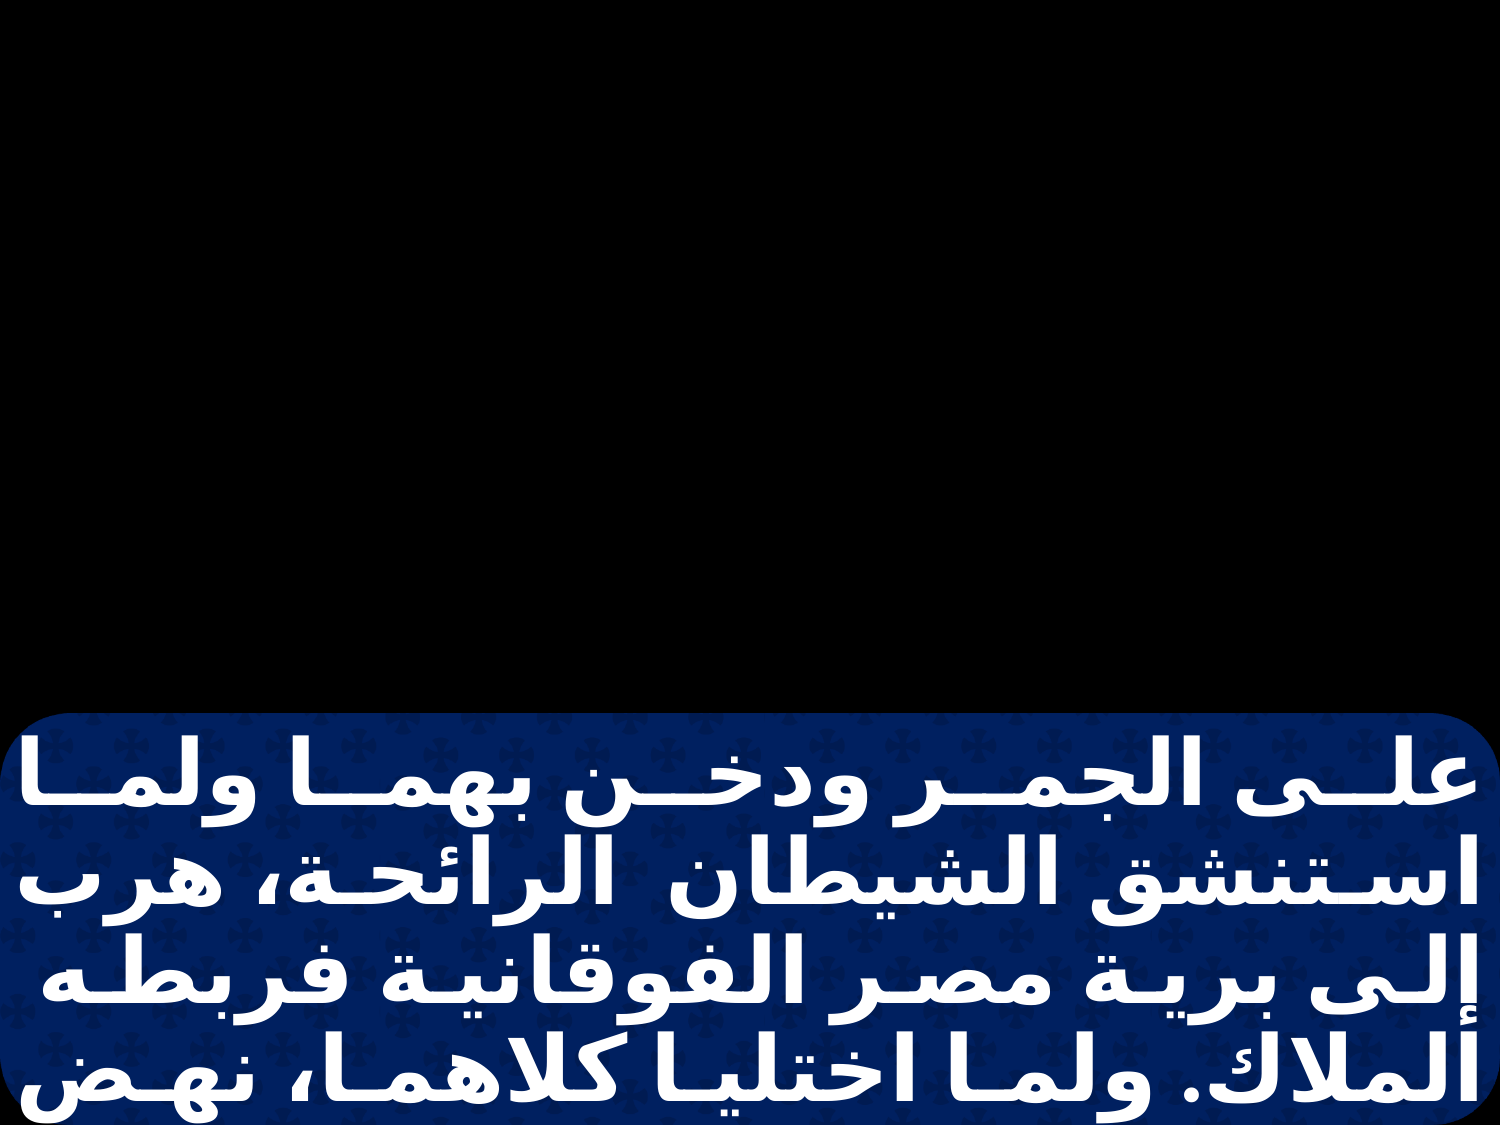

على الجمر ودخن بهما ولما استنشق الشيطان  الرائحة، هرب إلى برية مصر الفوقانية فربطه  الملاك. ولما اختليا كلاهما، نهض طوبيا من فراشه  وقال: قومي يا أختي نصلي لله اليوم وغدا وبعد